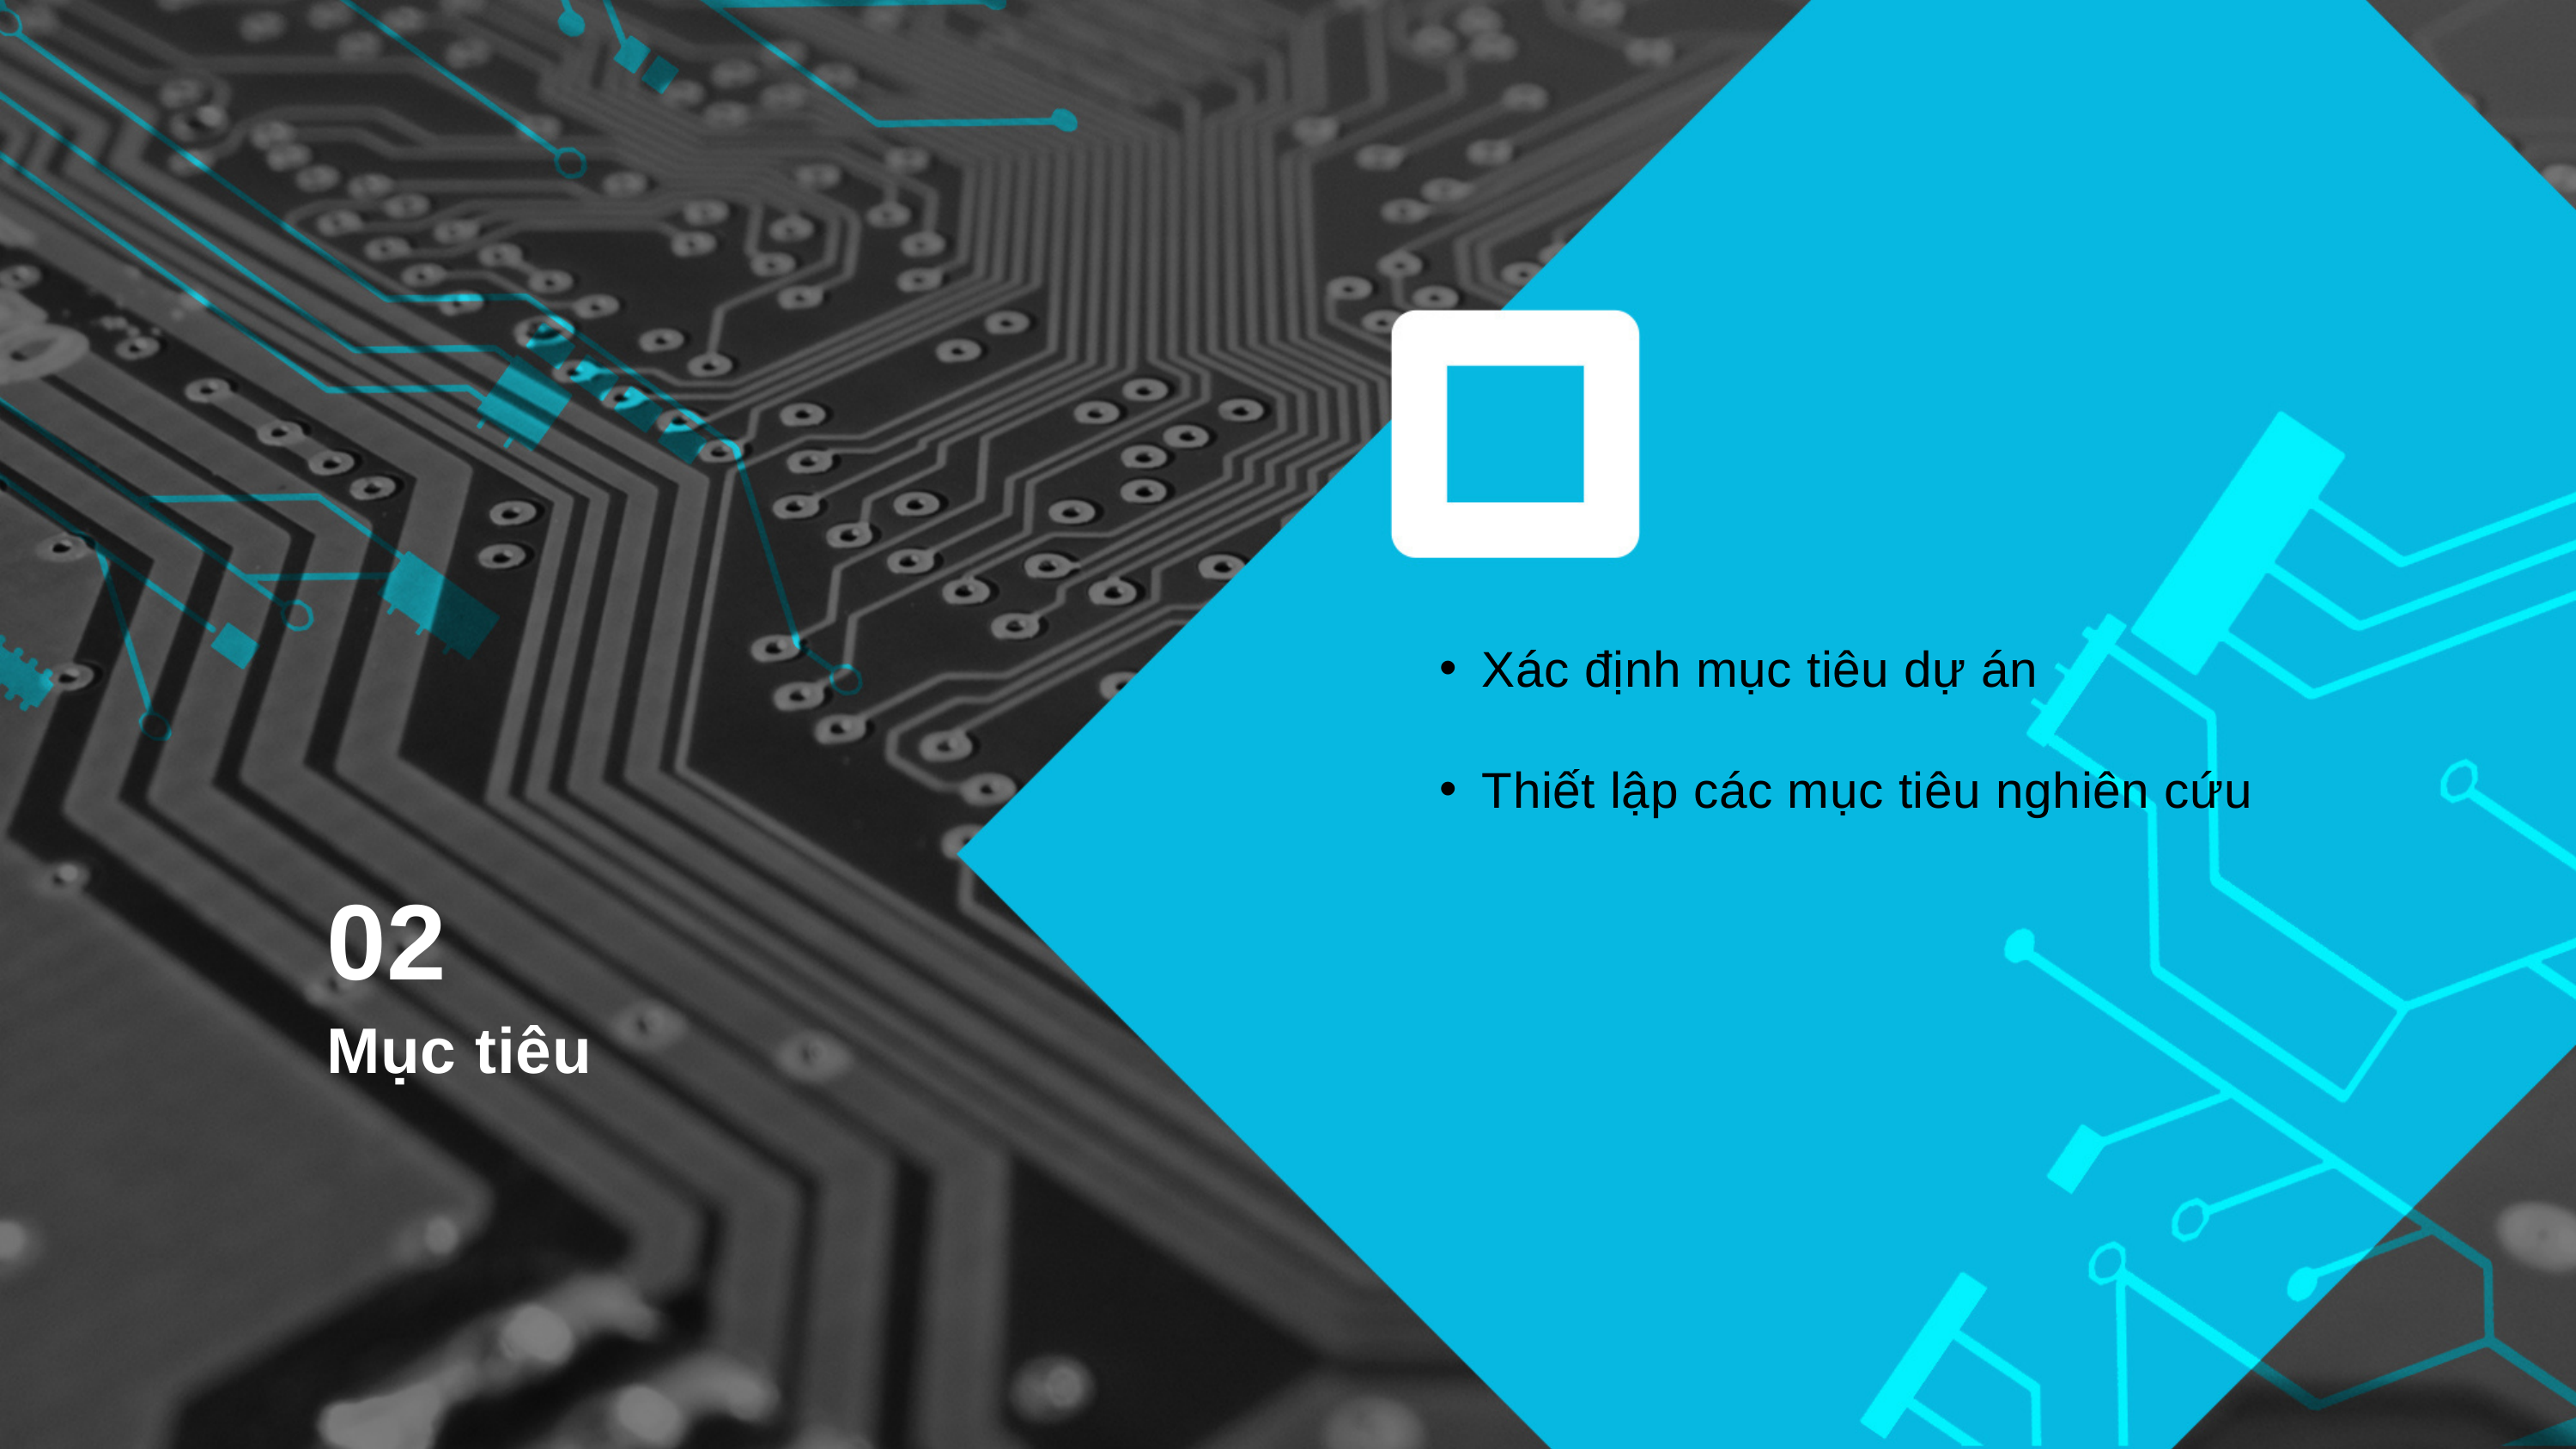

Xác định mục tiêu dự án
Thiết lập các mục tiêu nghiên cứu

02
Mục tiêu